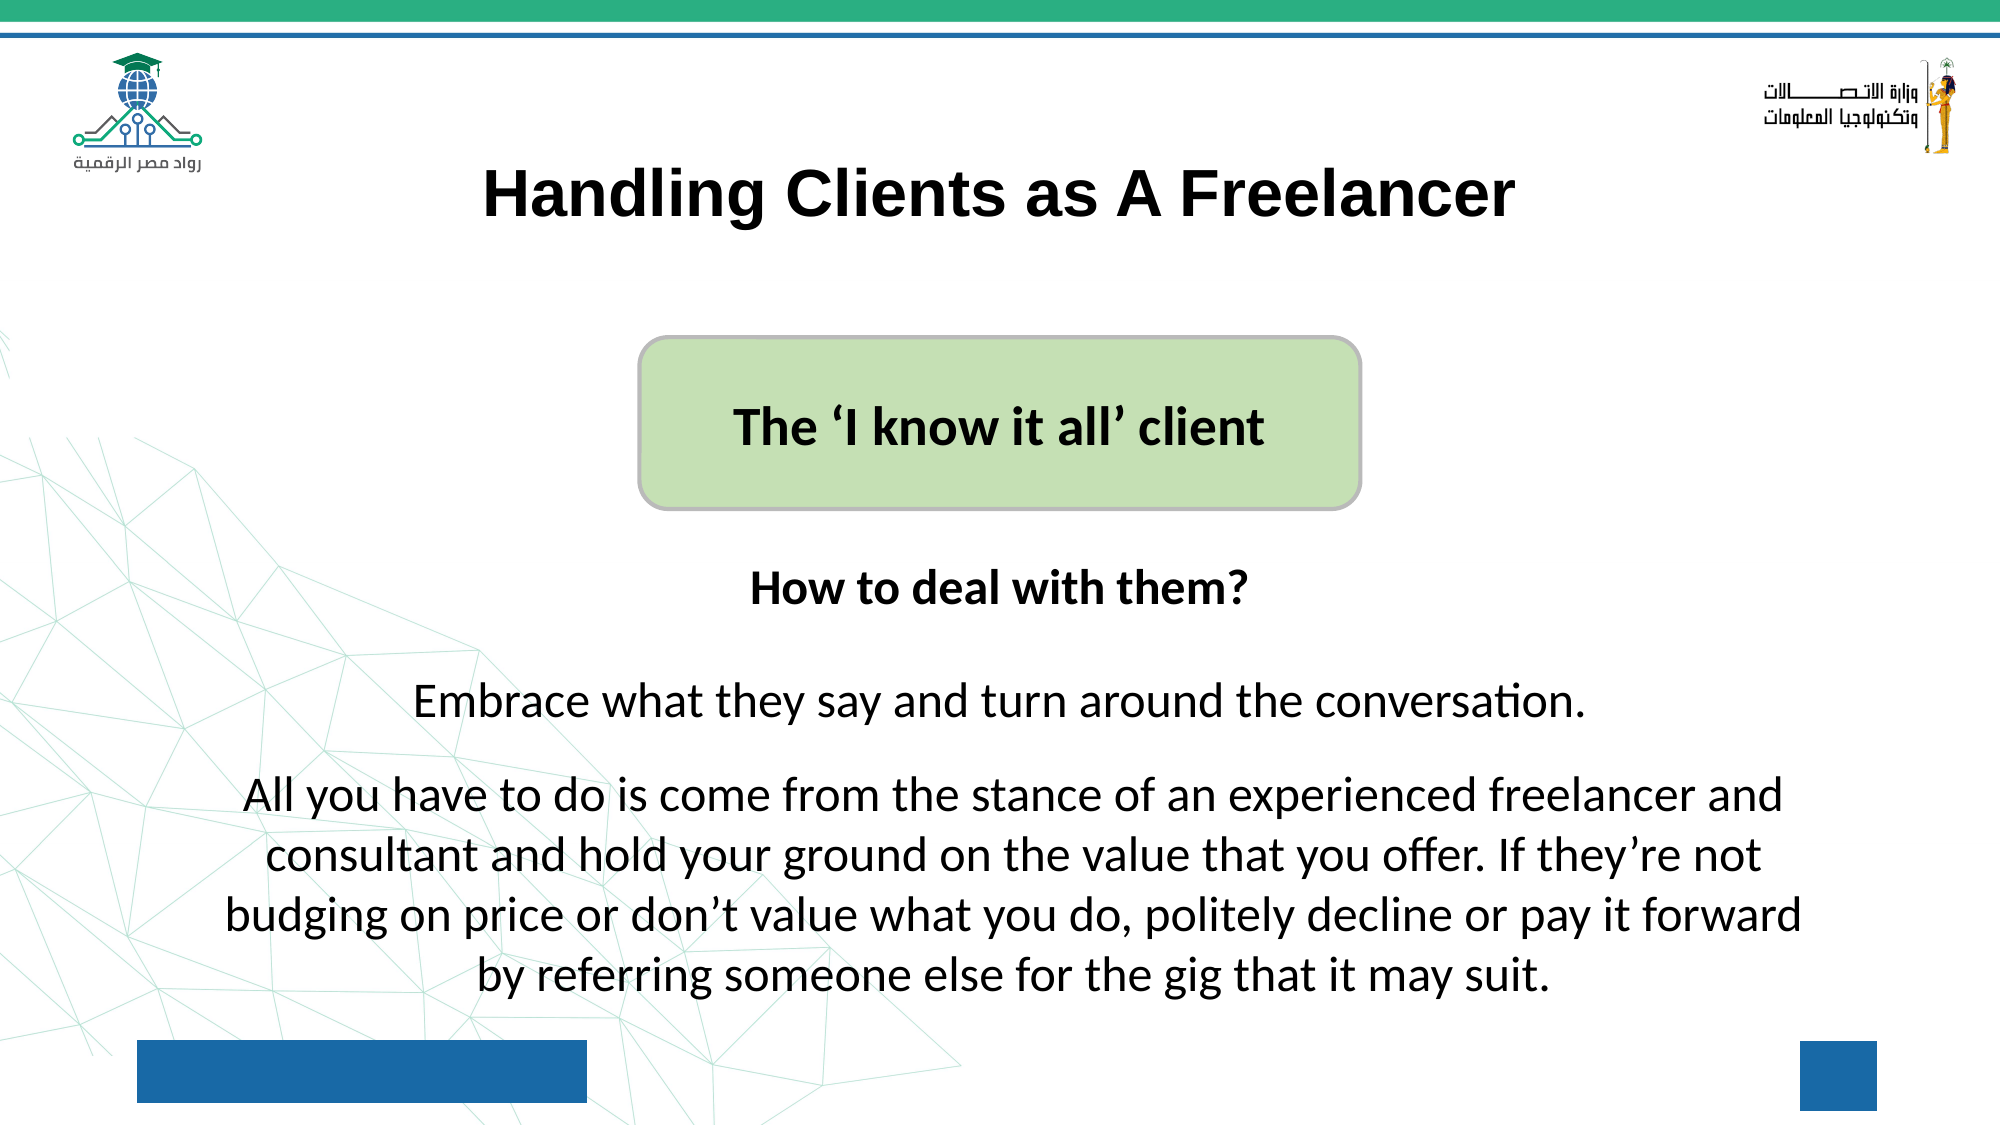

# Handling Clients as A Freelancer
The ‘I know it all’ client
How to deal with them?
Embrace what they say and turn around the conversation.
All you have to do is come from the stance of an experienced freelancer and consultant and hold your ground on the value that you offer. If they’re not budging on price or don’t value what you do, politely decline or pay it forward by referring someone else for the gig that it may suit.